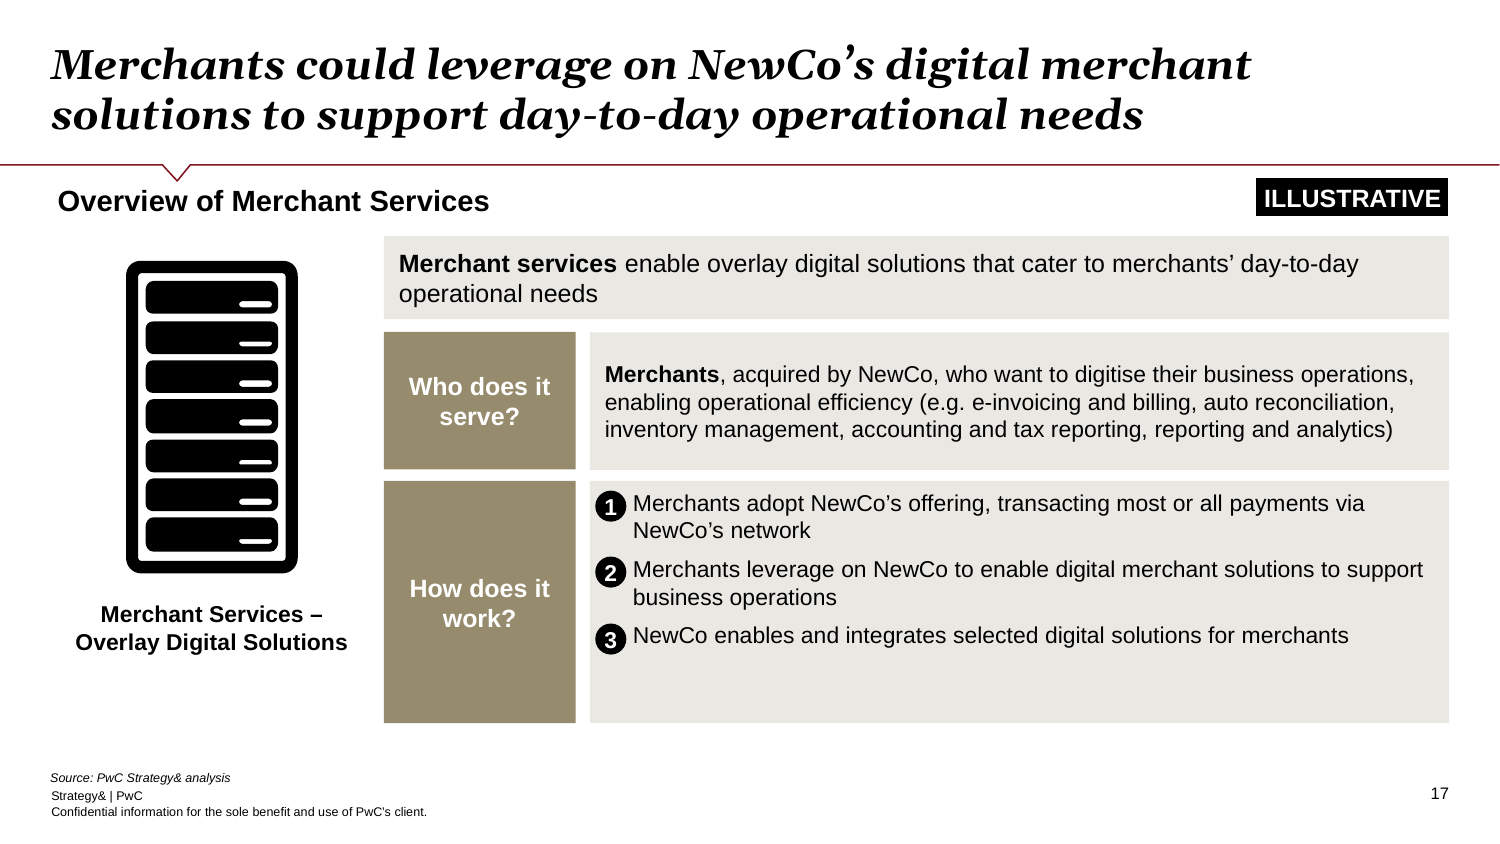

# Merchants could leverage on NewCo’s digital merchant solutions to support day-to-day operational needs
ILLUSTRATIVE
Overview of Merchant Services
Merchant services enable overlay digital solutions that cater to merchants’ day-to-day operational needs

Who does it serve?
Merchants, acquired by NewCo, who want to digitise their business operations, enabling operational efficiency (e.g. e-invoicing and billing, auto reconciliation, inventory management, accounting and tax reporting, reporting and analytics)
How does it work?
Merchants adopt NewCo’s offering, transacting most or all payments via NewCo’s network
Merchants leverage on NewCo to enable digital merchant solutions to support business operations
NewCo enables and integrates selected digital solutions for merchants
1
2
Merchant Services – Overlay Digital Solutions
3
Source: PwC Strategy& analysis
17
Confidential information for the sole benefit and use of PwC’s client.